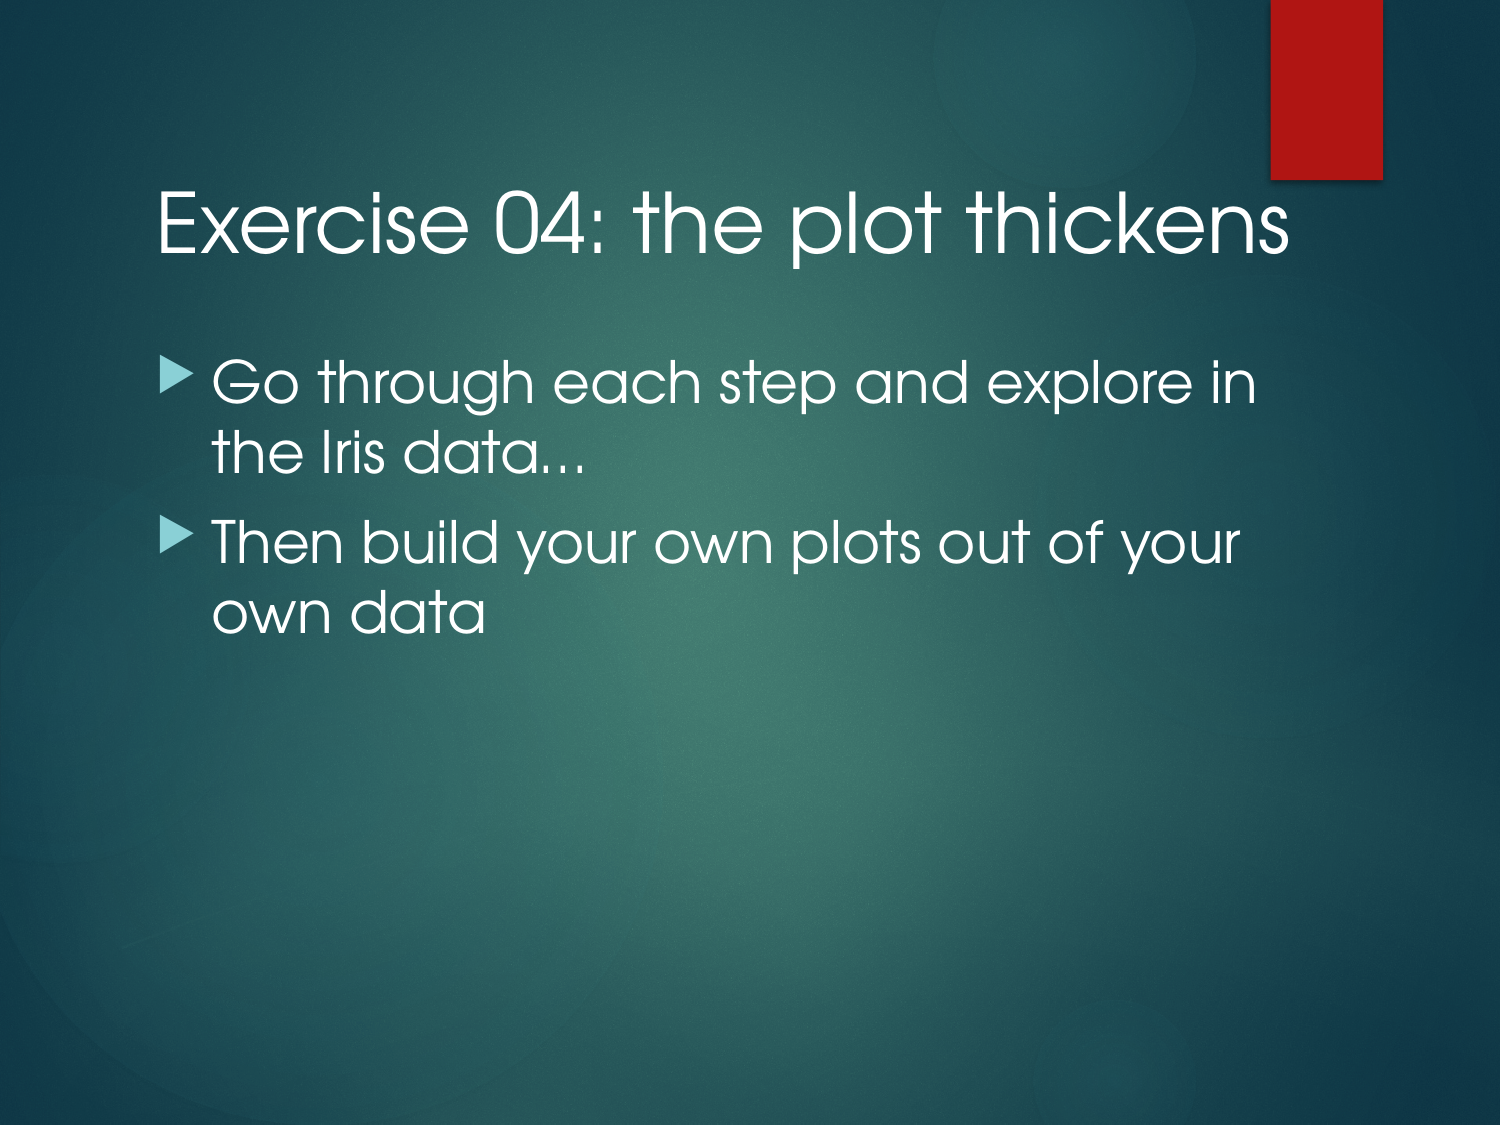

Exercise 04: the plot thickens
Go through each step and explore in the Iris data…
Then build your own plots out of your own data